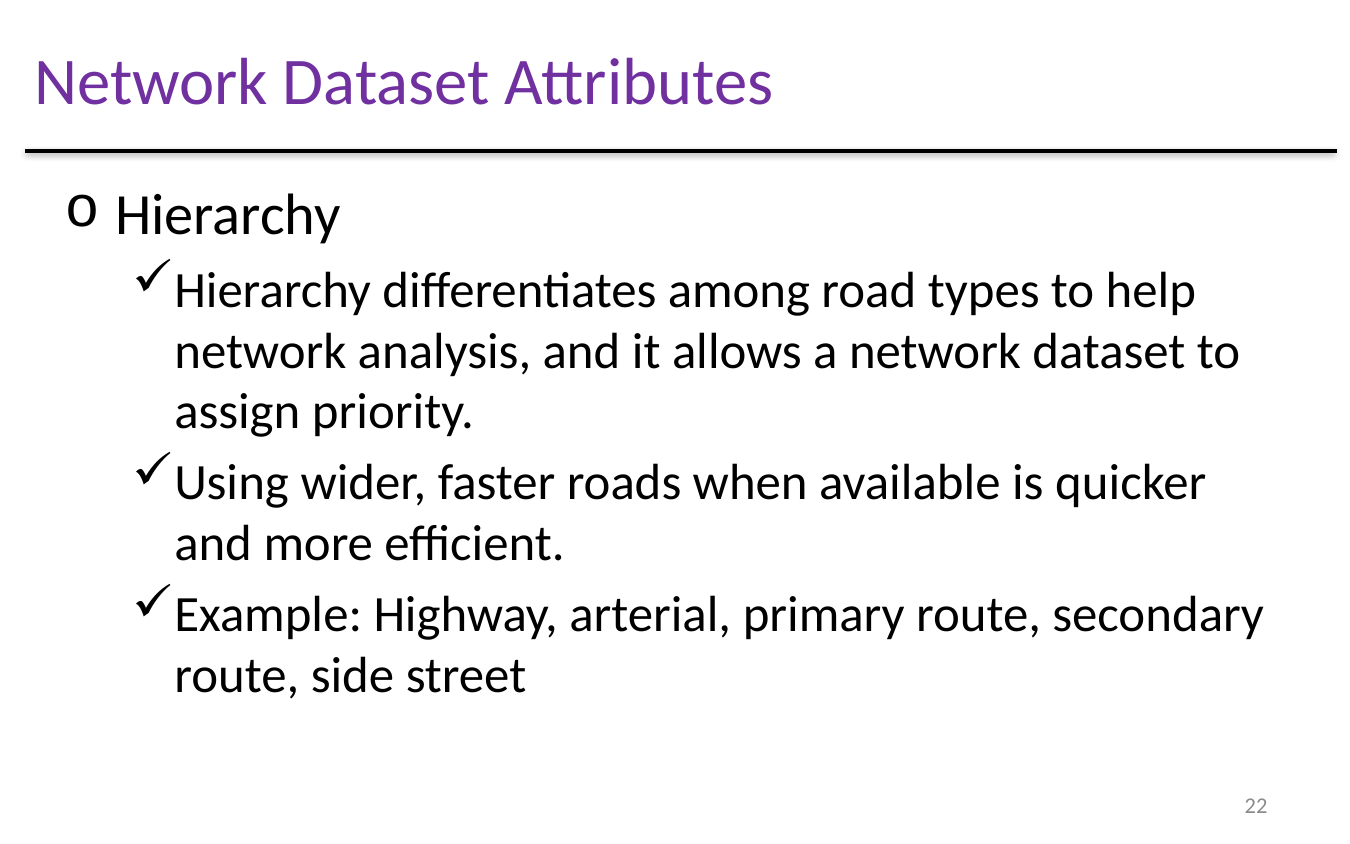

Network Dataset Attributes
Hierarchy
Hierarchy differentiates among road types to help network analysis, and it allows a network dataset to assign priority.
Using wider, faster roads when available is quicker and more efficient.
Example: Highway, arterial, primary route, secondary route, side street

22